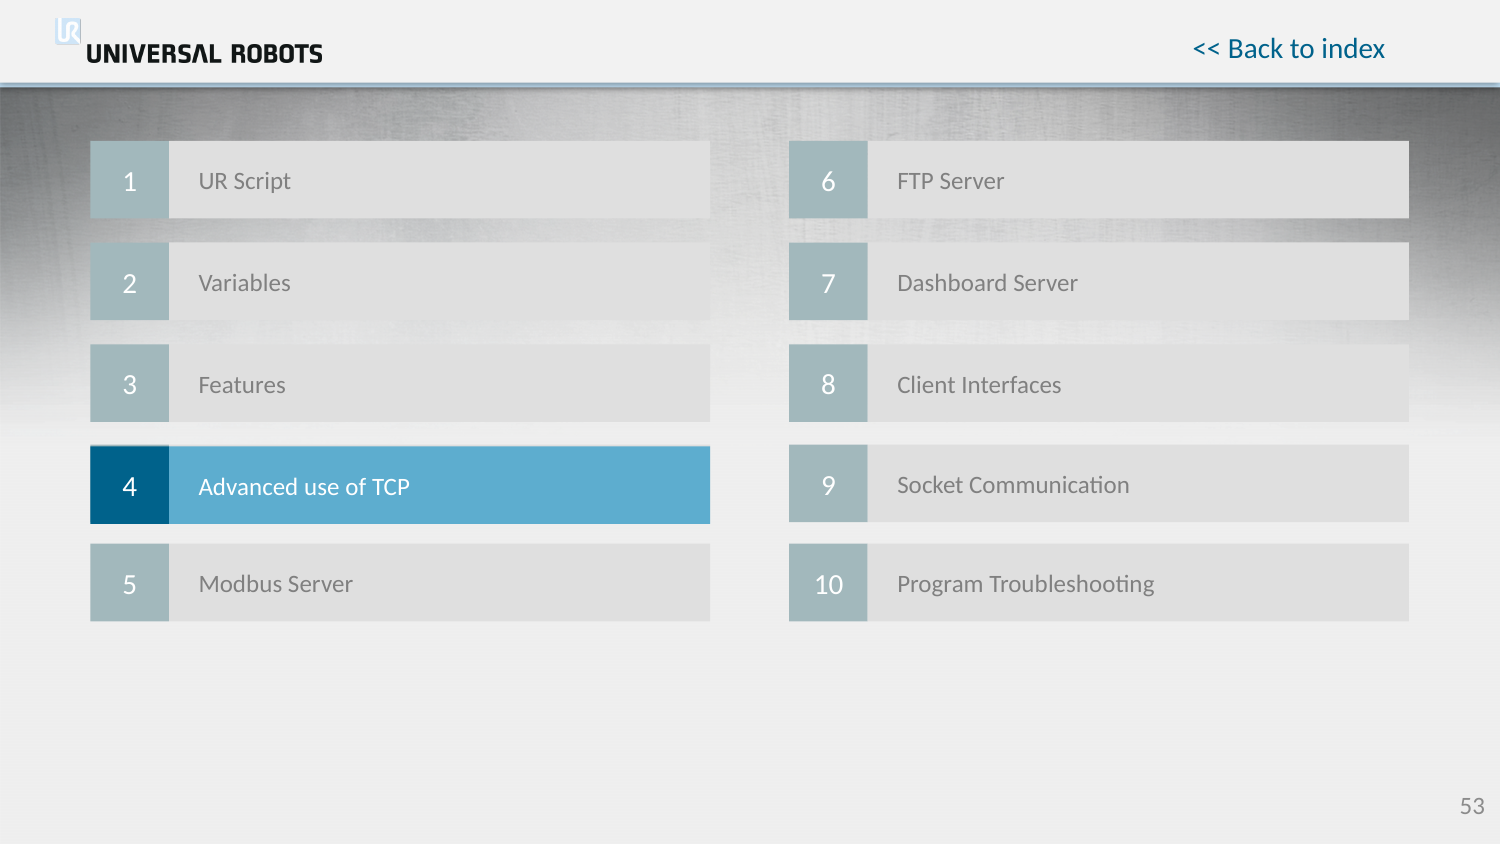

UR Script
FTP Server
1
6
Variables
Dashboard Server
2
7
Features
Client Interfaces
3
8
Advanced use of TCP
4
Socket Communication
9
4
Advanced use of TCP
Modbus Server
Program Troubleshooting
5
10
53